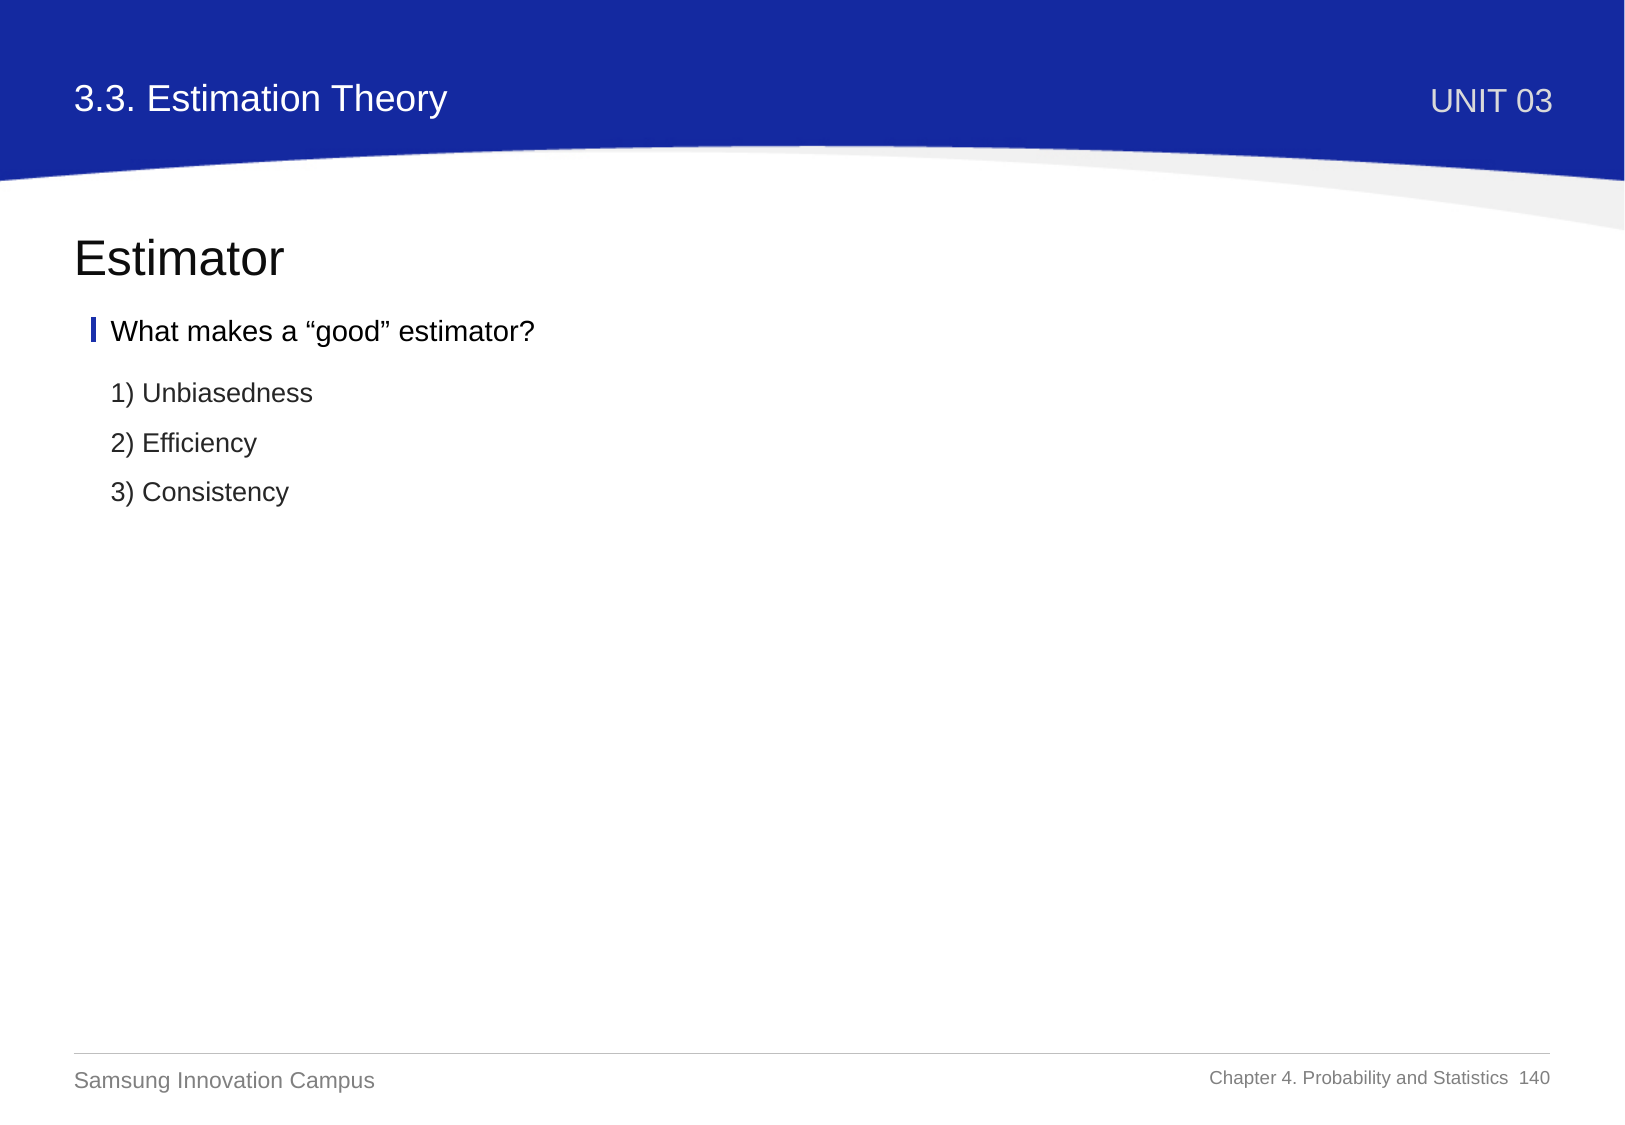

3.3. Estimation Theory
UNIT 03
Estimator
What makes a “good” estimator?
1) Unbiasedness
2) Efficiency
3) Consistency